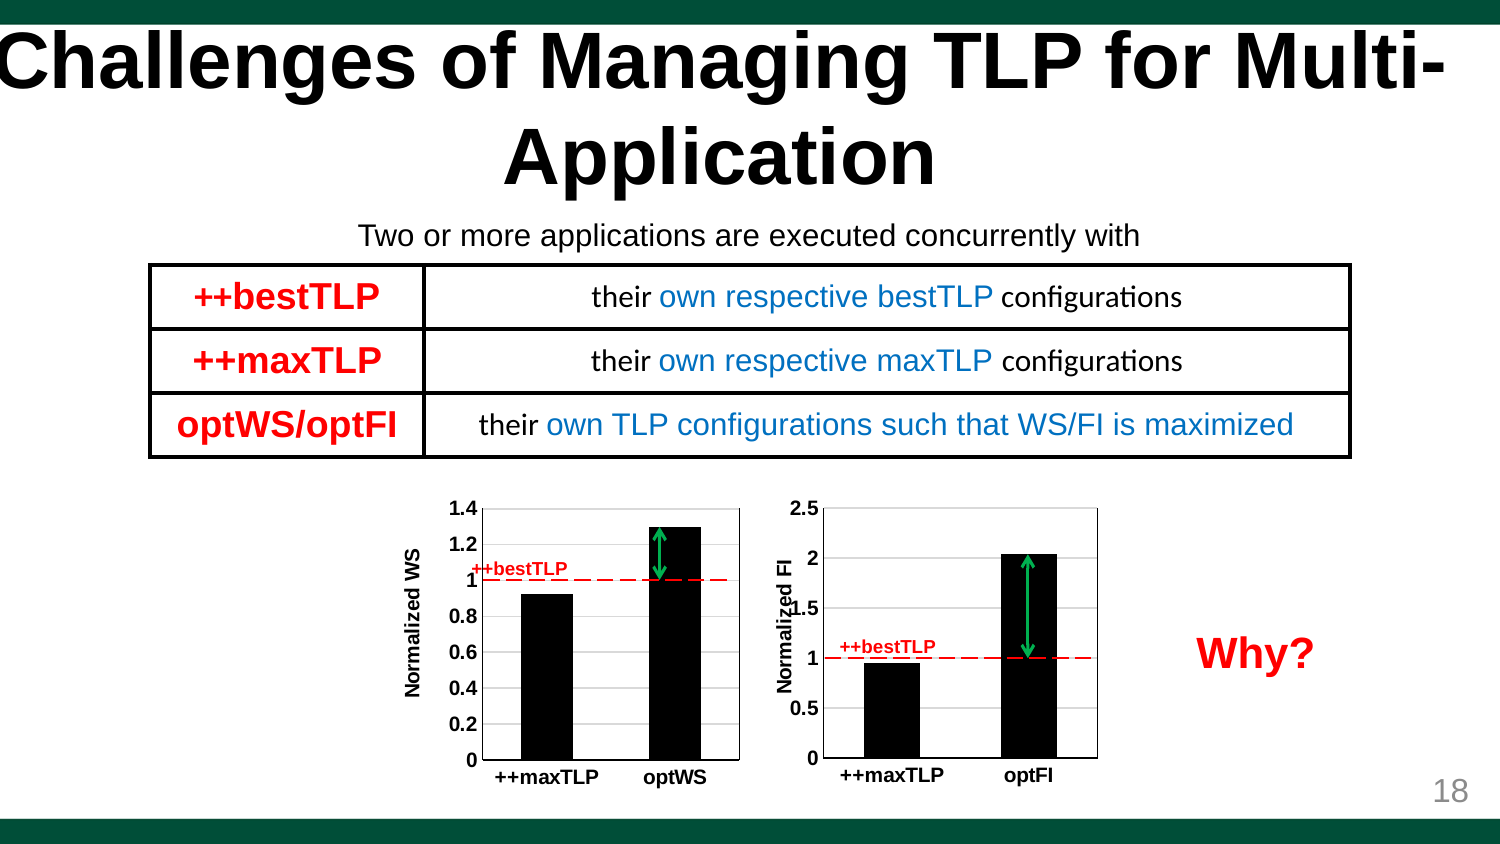

# Challenges of Managing TLP for Multi-Application
Two or more applications are executed concurrently with
| ++bestTLP | their own respective bestTLP configurations |
| --- | --- |
| ++maxTLP | their own respective maxTLP configurations |
| optWS/optFI | their own TLP configurations such that WS/FI is maximized |

### Chart

| Category |  |
|---|---|
| ++maxTLP | 0.92008606184119 |
| optWS | 1.295745478919857 |

### Chart

| Category |  |
|---|---|
| ++maxTLP | 0.950397212287689 |
| optFI | 2.035166297014745 |
++bestTLP
Why?
++bestTLP

18